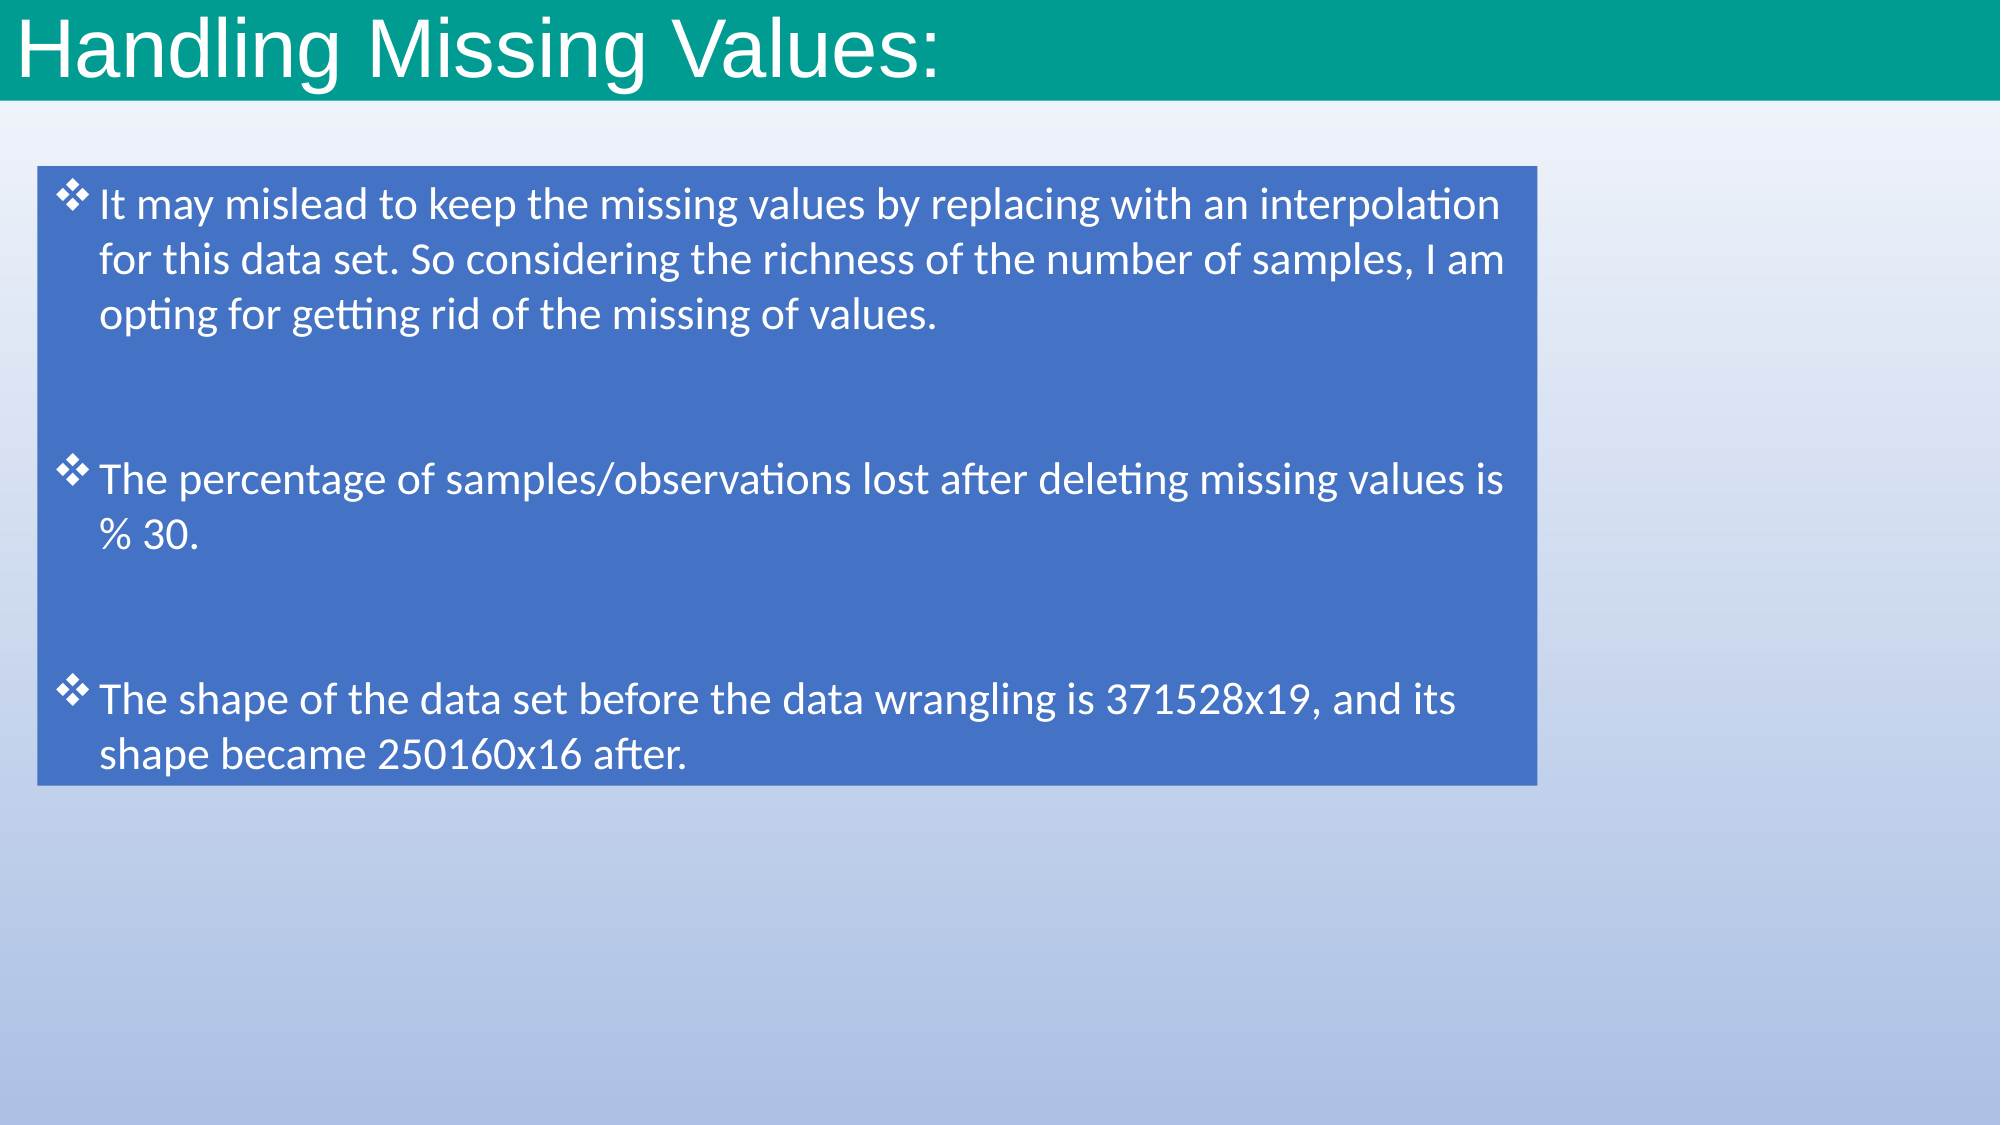

# Handling Missing Values:
It may mislead to keep the missing values by replacing with an interpolation for this data set. So considering the richness of the number of samples, I am opting for getting rid of the missing of values.

The percentage of samples/observations lost after deleting missing values is
% 30.

The shape of the data set before the data wrangling is 371528x19, and its shape became 250160x16 after.